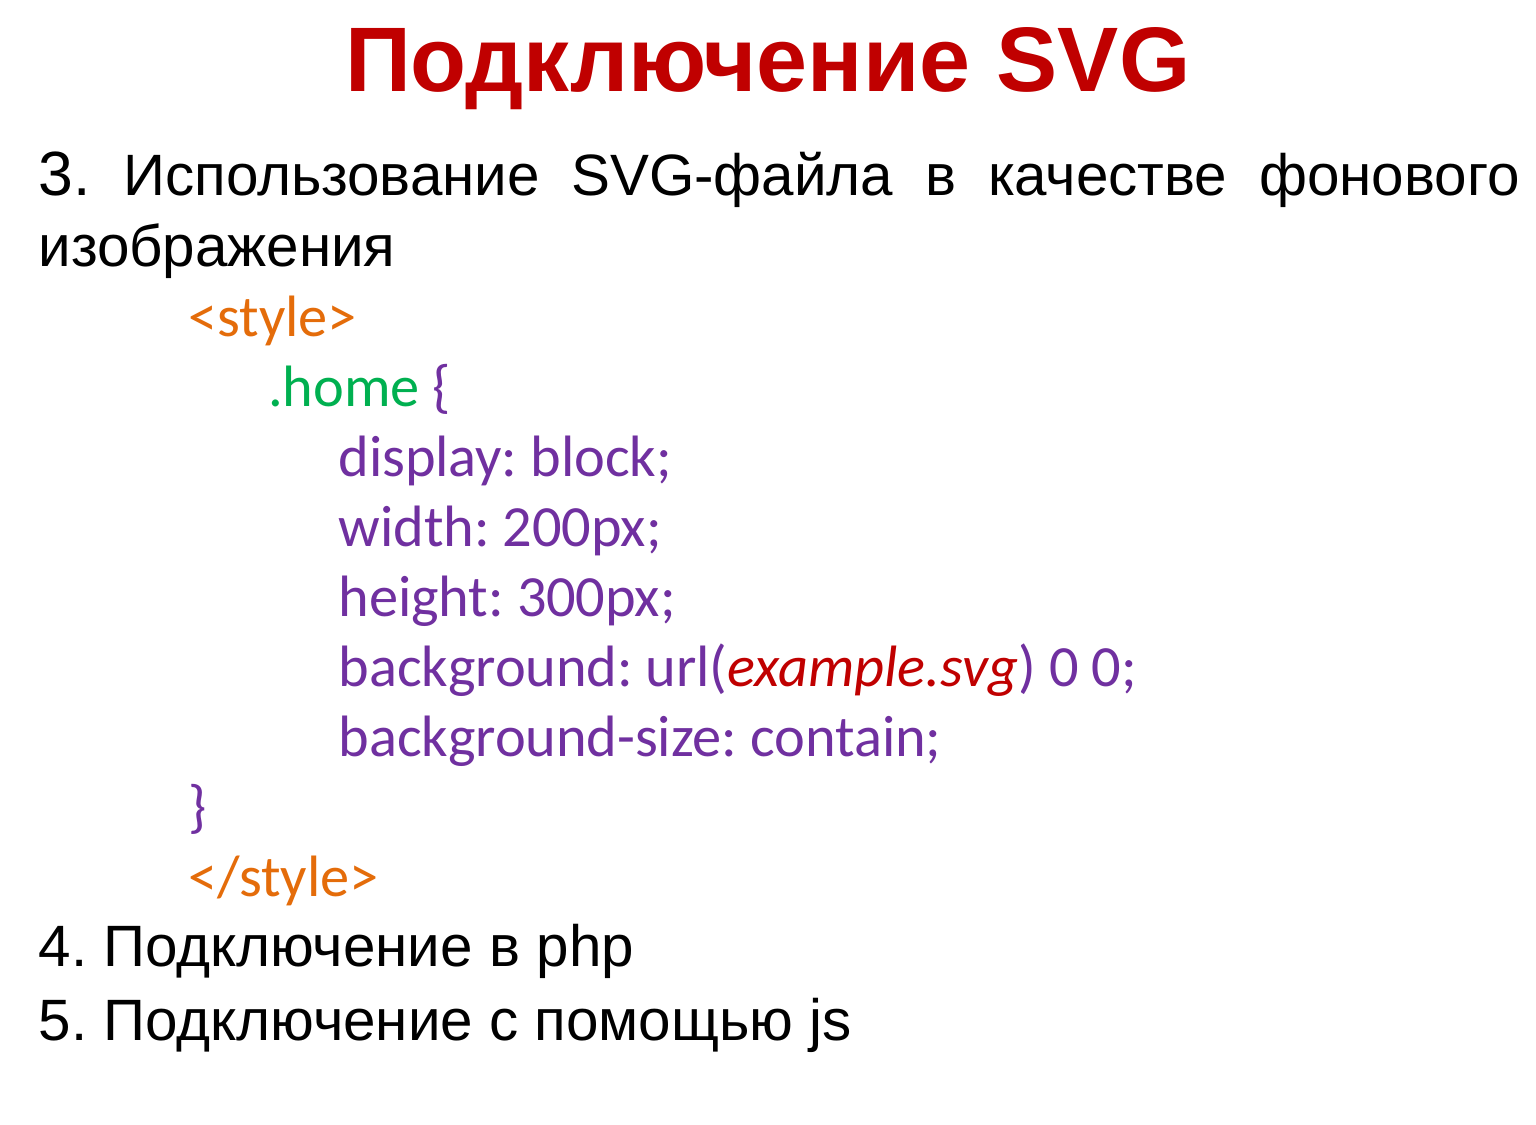

# Подключение SVG
3. Использование SVG-файла в качестве фонового изображения
	<style>
	      .home {
		display: block;
		width: 200px;
		height: 300px;
		background: url(example.svg) 0 0;
		background-size: contain;
	}
	</style>
4. Подключение в php
5. Подключение с помощью js